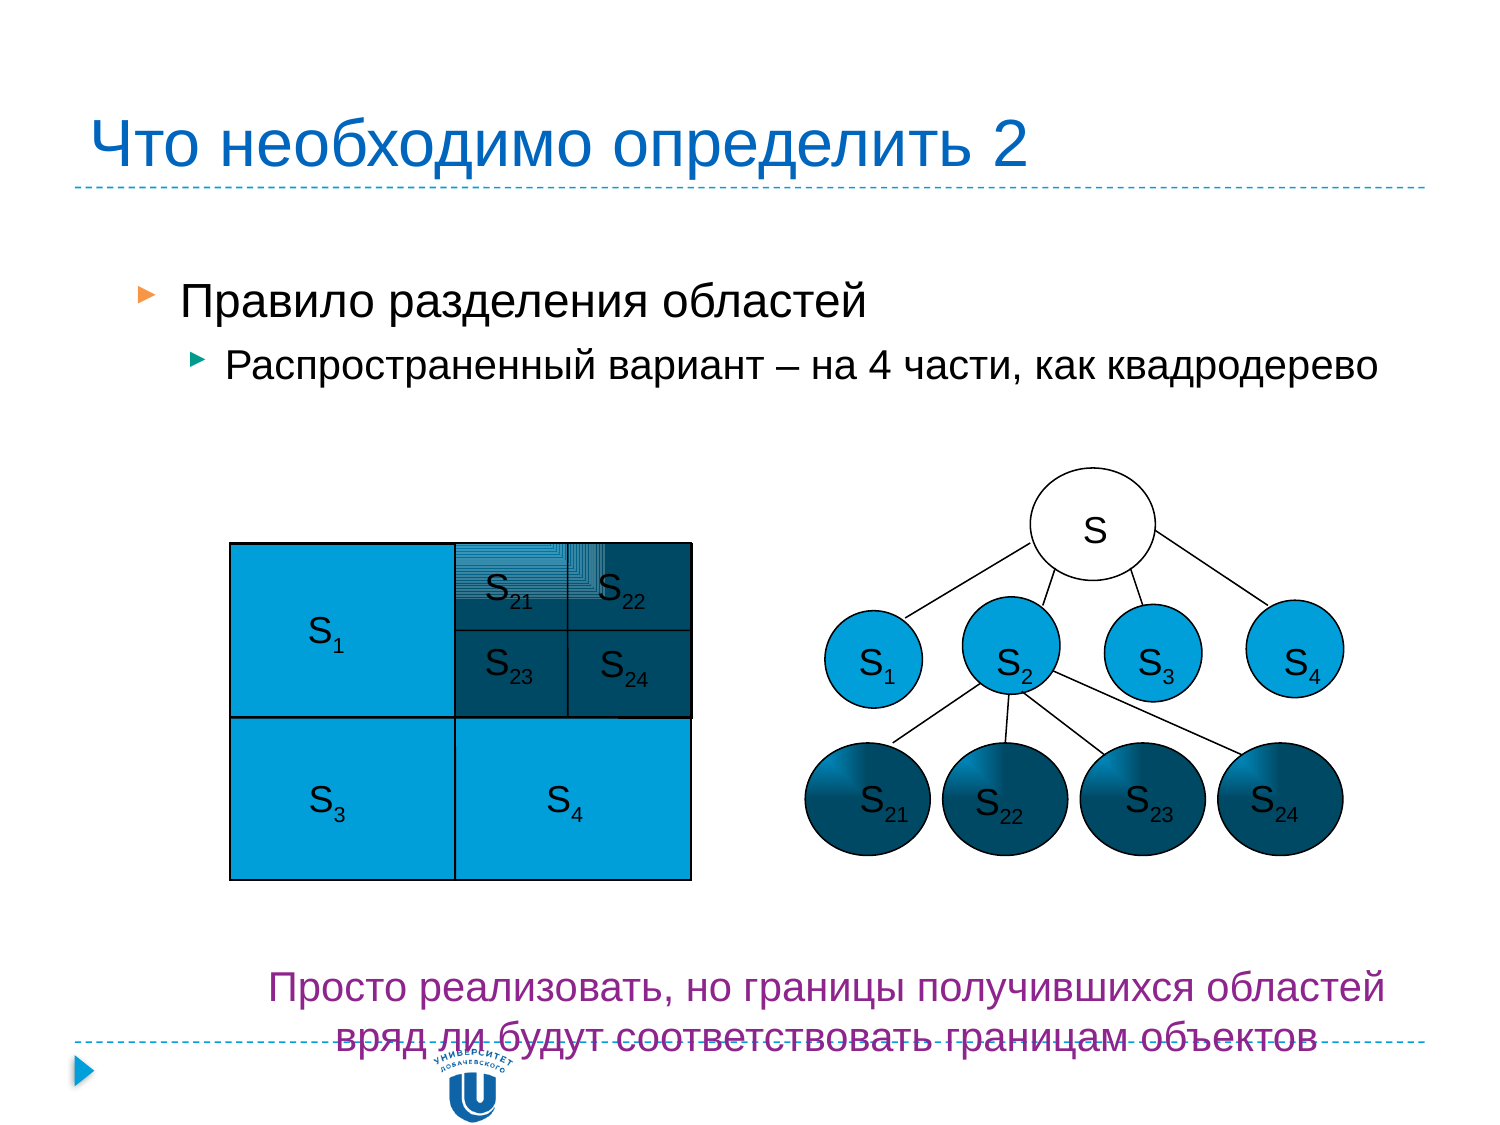

# Что необходимо определить 2
Правило разделения областей
Распространенный вариант – на 4 части, как квадродерево

S

S1
S2
S3
S4

S21
S23
S24
S22

S21
S22
S1

S23
S24

S3
S4

Просто реализовать, но границы получившихся областей вряд ли будут соответствовать границам объектов